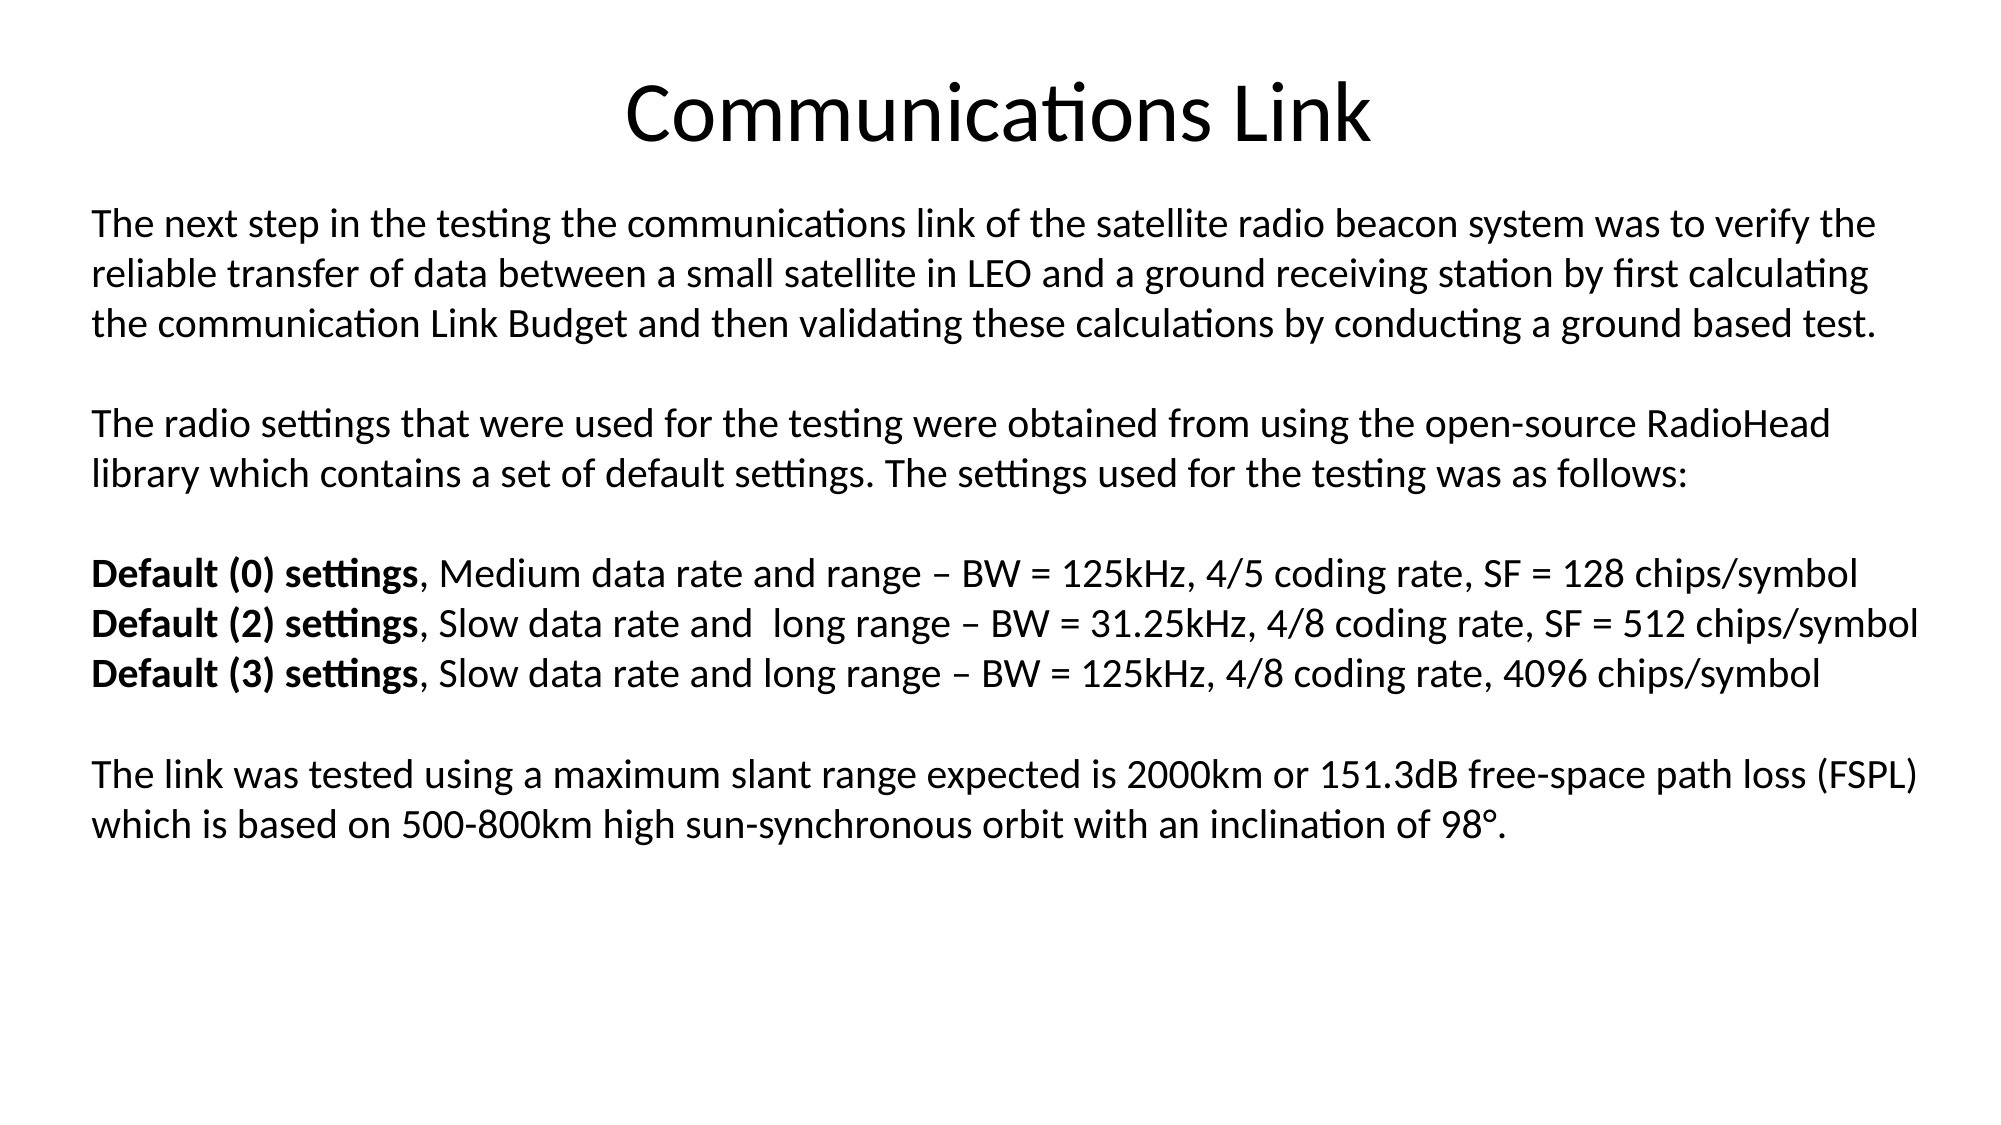

# Communications Link
The next step in the testing the communications link of the satellite radio beacon system was to verify the reliable transfer of data between a small satellite in LEO and a ground receiving station by first calculating the communication Link Budget and then validating these calculations by conducting a ground based test.

The radio settings that were used for the testing were obtained from using the open-source RadioHead library which contains a set of default settings. The settings used for the testing was as follows:

Default (0) settings, Medium data rate and range – BW = 125kHz, 4/5 coding rate, SF = 128 chips/symbol Default (2) settings, Slow data rate and  long range – BW = 31.25kHz, 4/8 coding rate, SF = 512 chips/symbol Default (3) settings, Slow data rate and long range – BW = 125kHz, 4/8 coding rate, 4096 chips/symbol

The link was tested using a maximum slant range expected is 2000km or 151.3dB free-space path loss (FSPL) which is based on 500-800km high sun-synchronous orbit with an inclination of 98°.